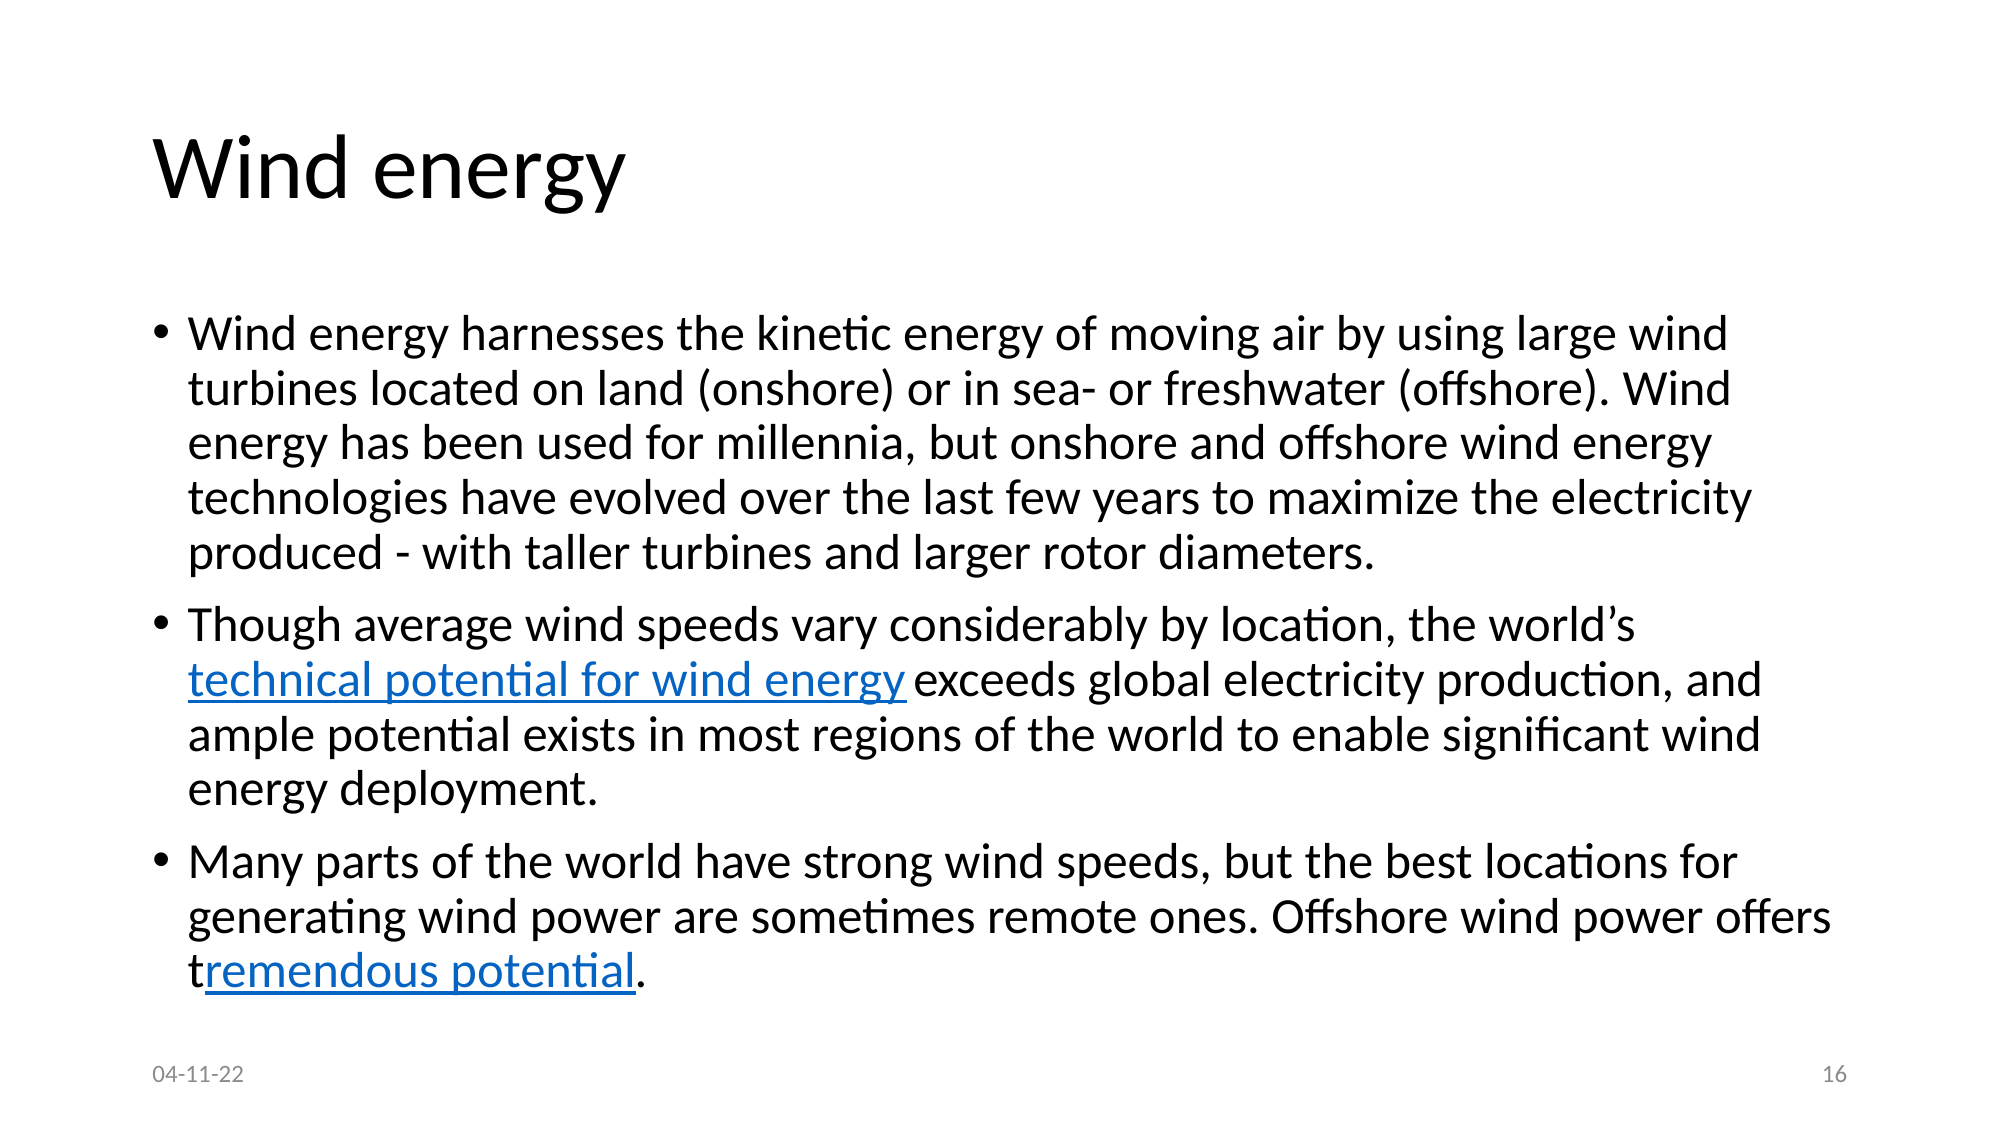

# Wind energy
Wind energy harnesses the kinetic energy of moving air by using large wind turbines located on land (onshore) or in sea- or freshwater (offshore). Wind energy has been used for millennia, but onshore and offshore wind energy technologies have evolved over the last few years to maximize the electricity produced - with taller turbines and larger rotor diameters.
Though average wind speeds vary considerably by location, the world’s technical potential for wind energy exceeds global electricity production, and ample potential exists in most regions of the world to enable significant wind energy deployment.
Many parts of the world have strong wind speeds, but the best locations for generating wind power are sometimes remote ones. Offshore wind power offers tremendous potential.

04-11-22
16